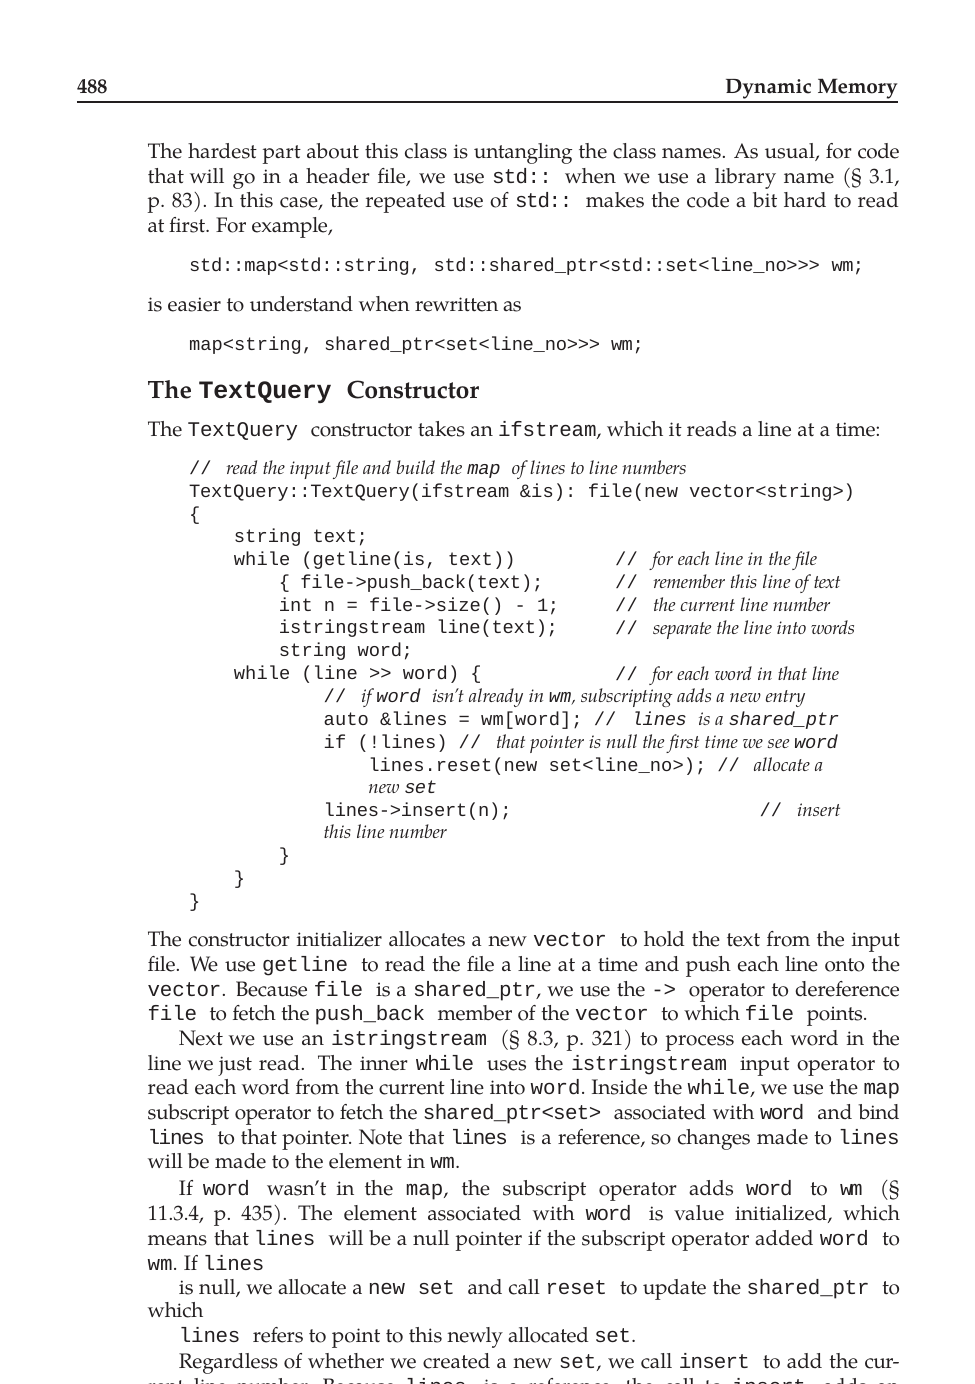

488
Dynamic Memory

The hardest part about this class is untangling the class names. As usual, for code that will go in a header file, we use std:: when we use a library name (§ 3.1, p. 83). In this case, the repeated use of std:: makes the code a bit hard to read at first. For example,
std::map<std::string, std::shared_ptr<std::set<line_no>>> wm;
is easier to understand when rewritten as
map<string, shared_ptr<set<line_no>>> wm;

The TextQuery Constructor
The TextQuery constructor takes an ifstream, which it reads a line at a time:
// read the input file and build the map of lines to line numbers
TextQuery::TextQuery(ifstream &is): file(new vector<string>)
{
string text;
while (getline(is, text)) { file->push_back(text); int n = file->size() - 1; istringstream line(text); string word;
while (line >> word) {
// for each line in the file
// remember this line of text
// the current line number
// separate the line into words
// for each word in that line
// if word isn’t already in wm, subscripting adds a new entry auto &lines = wm[word]; // lines is a shared_ptr if (!lines) // that pointer is null the first time we see word
lines.reset(new set<line_no>); // allocate a new set
lines->insert(n);	// insert this line number
}
}
}
The constructor initializer allocates a new vector to hold the text from the input file. We use getline to read the file a line at a time and push each line onto the vector. Because file is a shared_ptr, we use the -> operator to dereference file to fetch the push_back member of the vector to which file points.
Next we use an istringstream (§ 8.3, p. 321) to process each word in the line we just read. The inner while uses the istringstream input operator to read each word from the current line into word. Inside the while, we use the map subscript operator to fetch the shared_ptr<set> associated with word and bind lines to that pointer. Note that lines is a reference, so changes made to lines will be made to the element in wm.
If word wasn’t in the map, the subscript operator adds word to wm (§ 11.3.4, p. 435). The element associated with word is value initialized, which means that lines will be a null pointer if the subscript operator added word to wm. If lines
is null, we allocate a new set and call reset to update the shared_ptr to which
lines refers to point to this newly allocated set.
Regardless of whether we created a new set, we call insert to add the cur- rent line number. Because lines is a reference, the call to insert adds an element